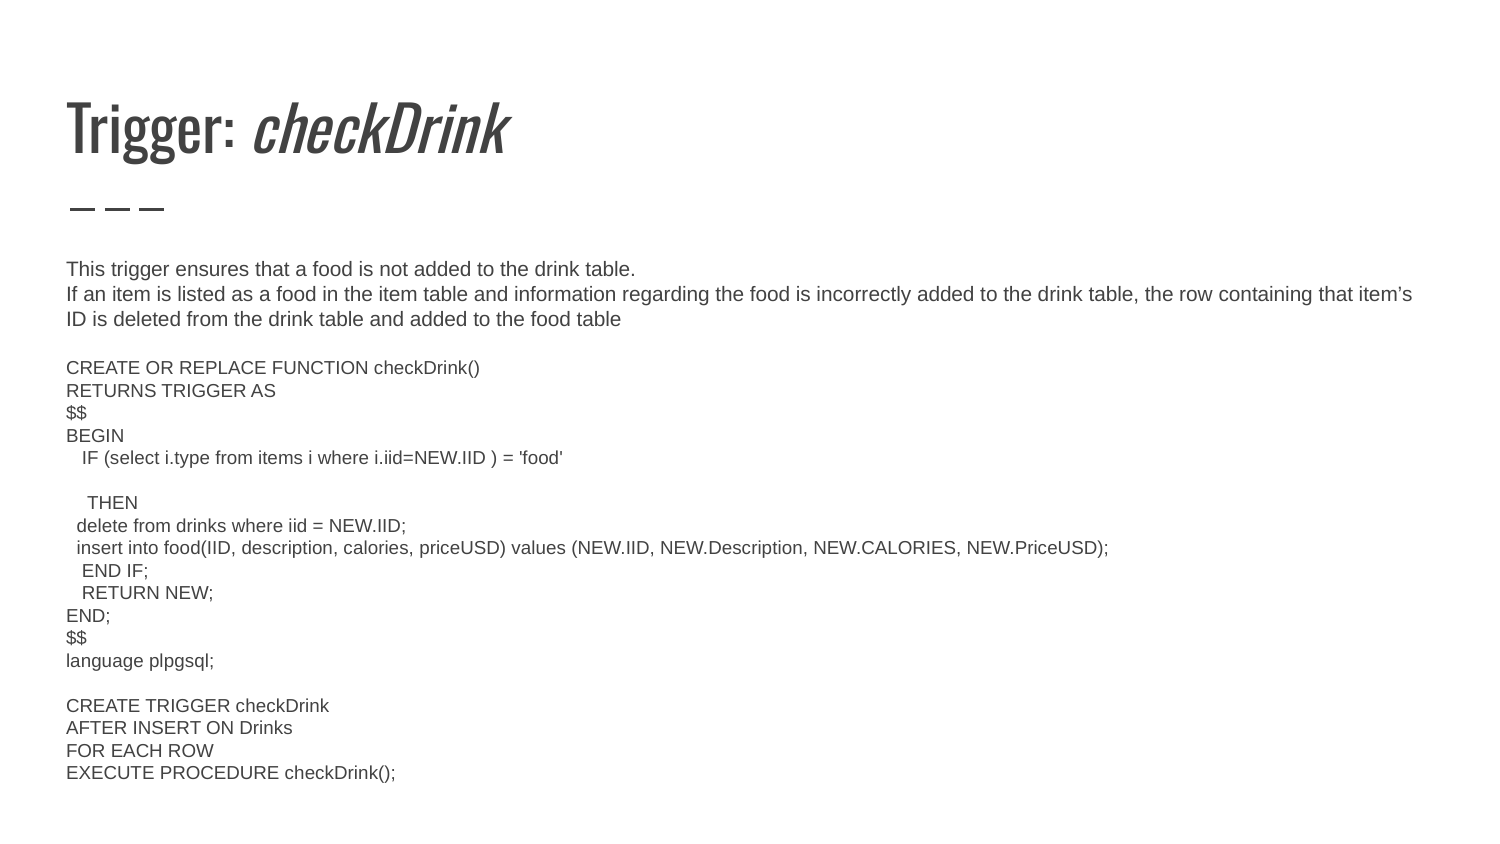

# Trigger: checkDrink
This trigger ensures that a food is not added to the drink table.
If an item is listed as a food in the item table and information regarding the food is incorrectly added to the drink table, the row containing that item’s ID is deleted from the drink table and added to the food table

CREATE OR REPLACE FUNCTION checkDrink()
RETURNS TRIGGER AS
$$
BEGIN
   IF (select i.type from items i where i.iid=NEW.IID ) = 'food'

    THEN
  delete from drinks where iid = NEW.IID;
  insert into food(IID, description, calories, priceUSD) values (NEW.IID, NEW.Description, NEW.CALORIES, NEW.PriceUSD);
   END IF;
   RETURN NEW;
END;
$$
language plpgsql;

CREATE TRIGGER checkDrink
AFTER INSERT ON Drinks
FOR EACH ROW
EXECUTE PROCEDURE checkDrink();